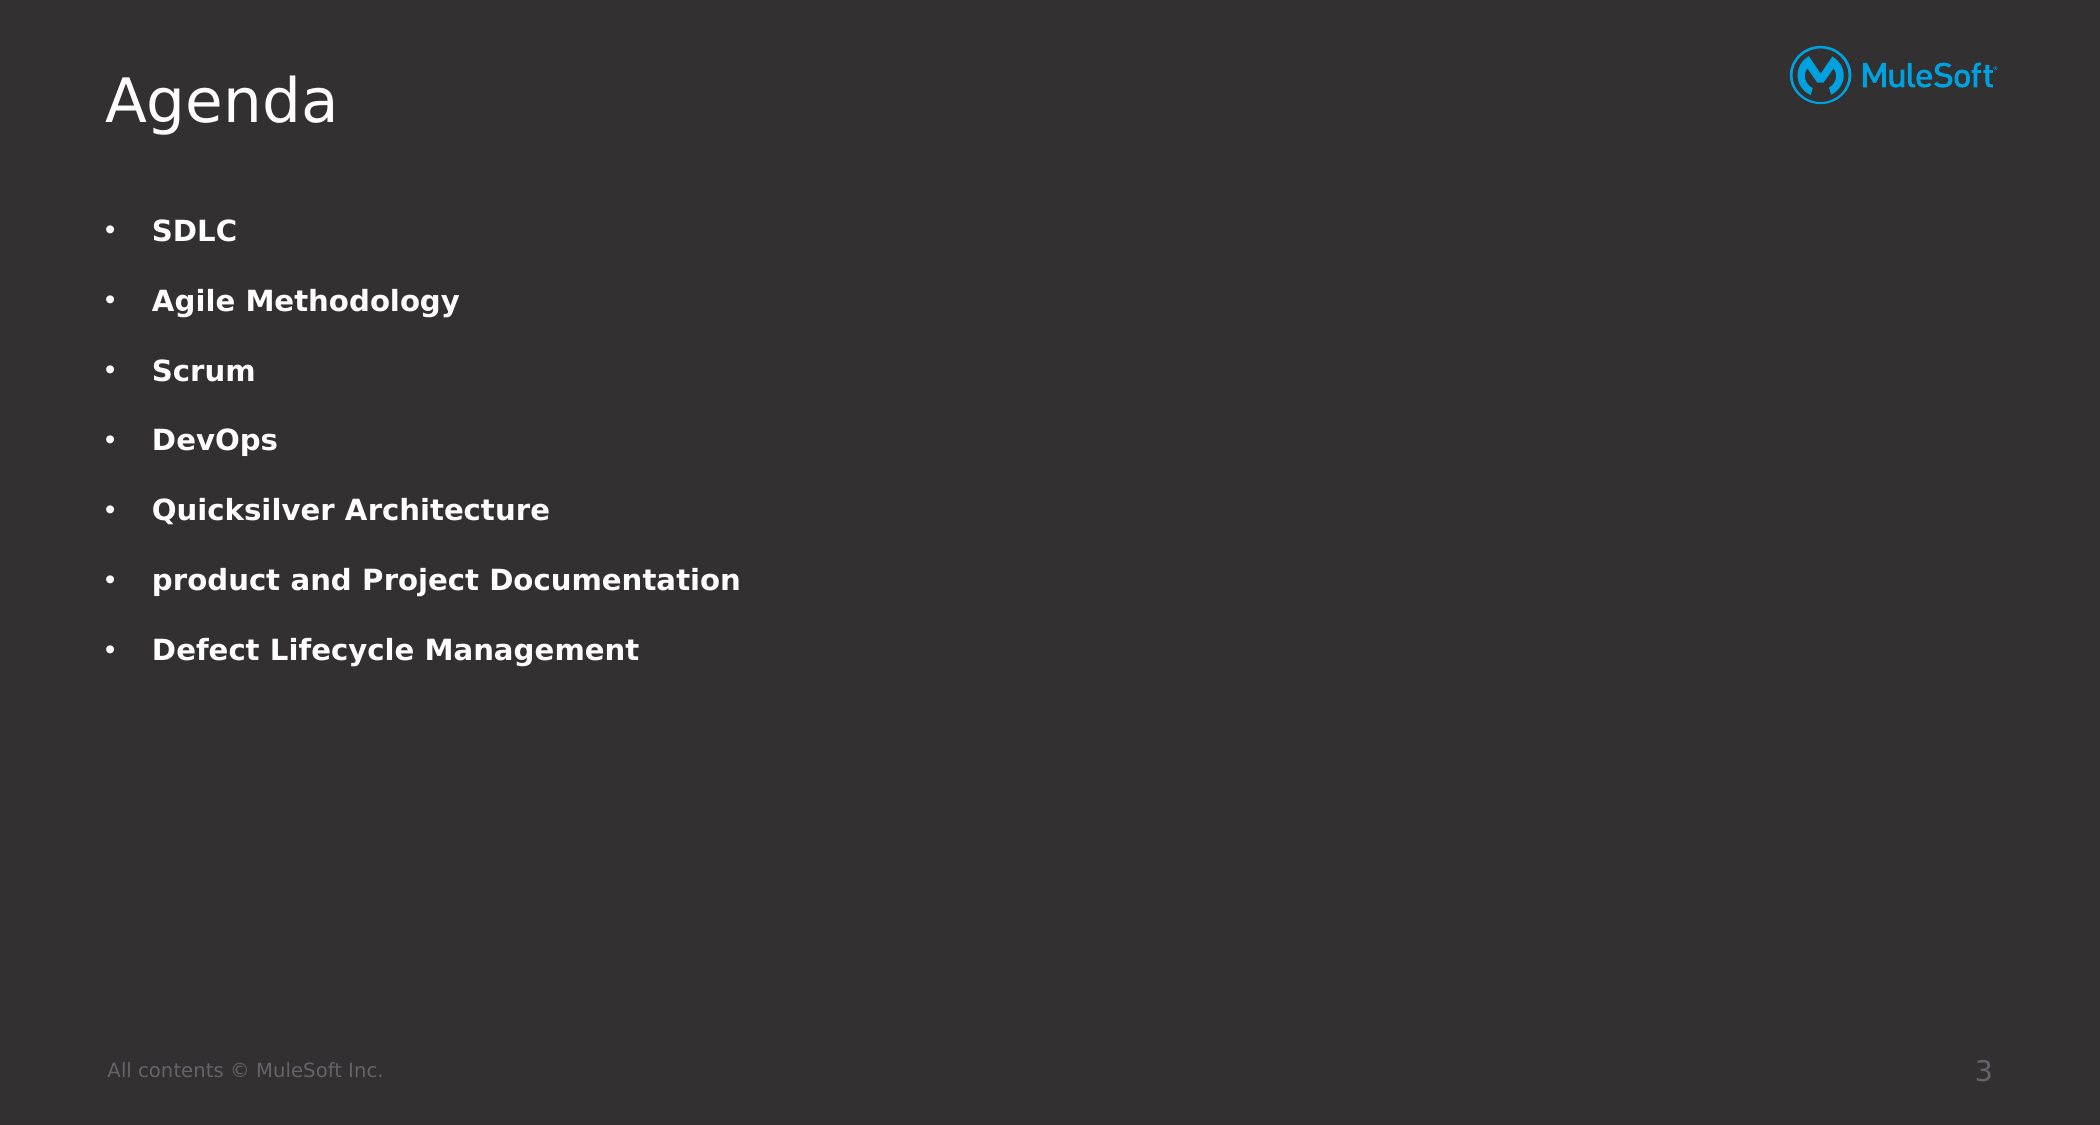

# Agenda
SDLC
Agile Methodology
Scrum
DevOps
Quicksilver Architecture
product and Project Documentation
Defect Lifecycle Management

3